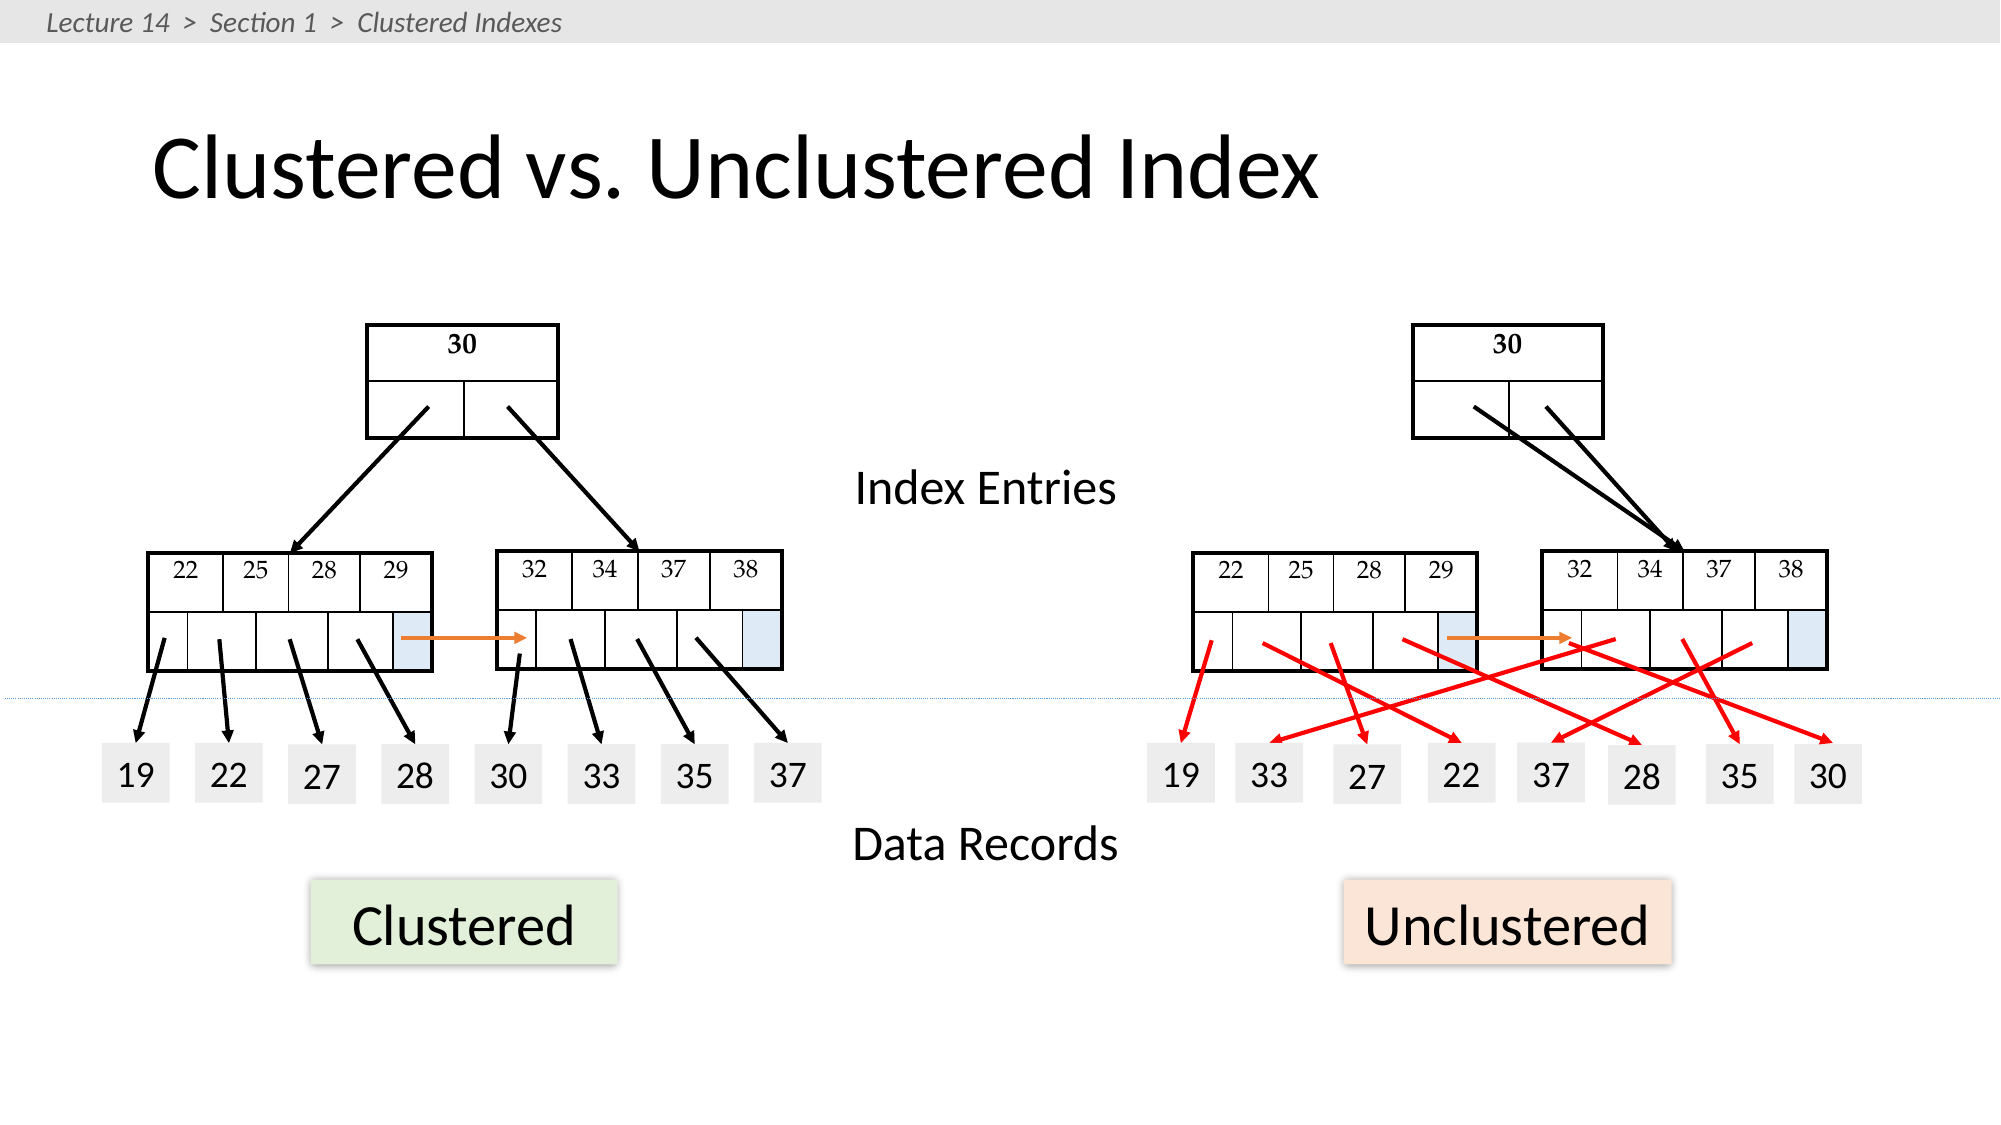

Lecture 14  >  Section 1  >  Clustered Indexes
# Clustered vs. Unclustered Index
| 30 |  |
| --- | --- |
|  |  |
| 30 |  |
| --- | --- |
|  |  |
Index Entries
| 32 |  | 34 |  | 37 |  | 38 |  |
| --- | --- | --- | --- | --- | --- | --- | --- |
|  |  |  |  |  |  |  |  |
| 32 |  | 34 |  | 37 |  | 38 |  |
| --- | --- | --- | --- | --- | --- | --- | --- |
|  |  |  |  |  |  |  |  |
| 22 |  | 25 |  | 28 |  | 29 |  |
| --- | --- | --- | --- | --- | --- | --- | --- |
|  |  |  |  |  |  |  |  |
| 22 |  | 25 |  | 28 |  | 29 |  |
| --- | --- | --- | --- | --- | --- | --- | --- |
|  |  |  |  |  |  |  |  |
37
19
22
37
19
33
22
28
30
33
35
35
30
27
27
28
Data Records
Clustered
Unclustered